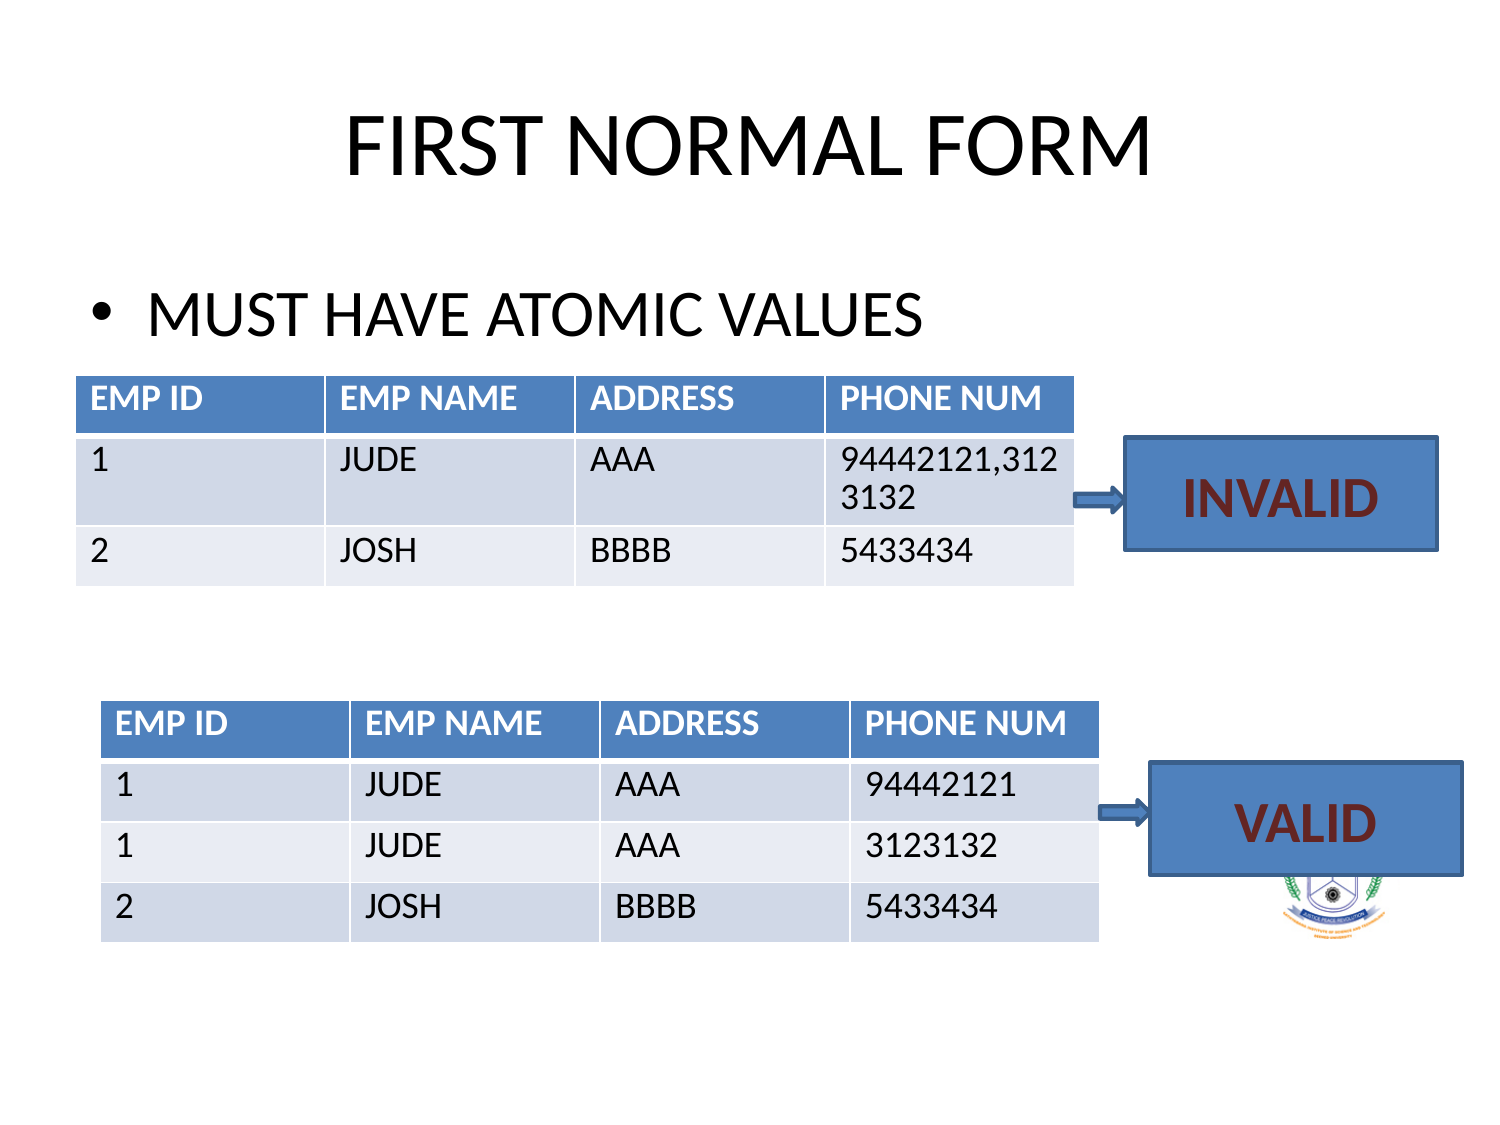

# FIRST NORMAL FORM
MUST HAVE ATOMIC VALUES

| EMP ID | EMP NAME | ADDRESS | PHONE NUM |
| --- | --- | --- | --- |
| 1 | JUDE | AAA | 94442121,3123132 |
| 2 | JOSH | BBBB | 5433434 |
INVALID

| EMP ID | EMP NAME | ADDRESS | PHONE NUM |
| --- | --- | --- | --- |
| 1 | JUDE | AAA | 94442121 |
| 1 | JUDE | AAA | 3123132 |
| 2 | JOSH | BBBB | 5433434 |
VALID